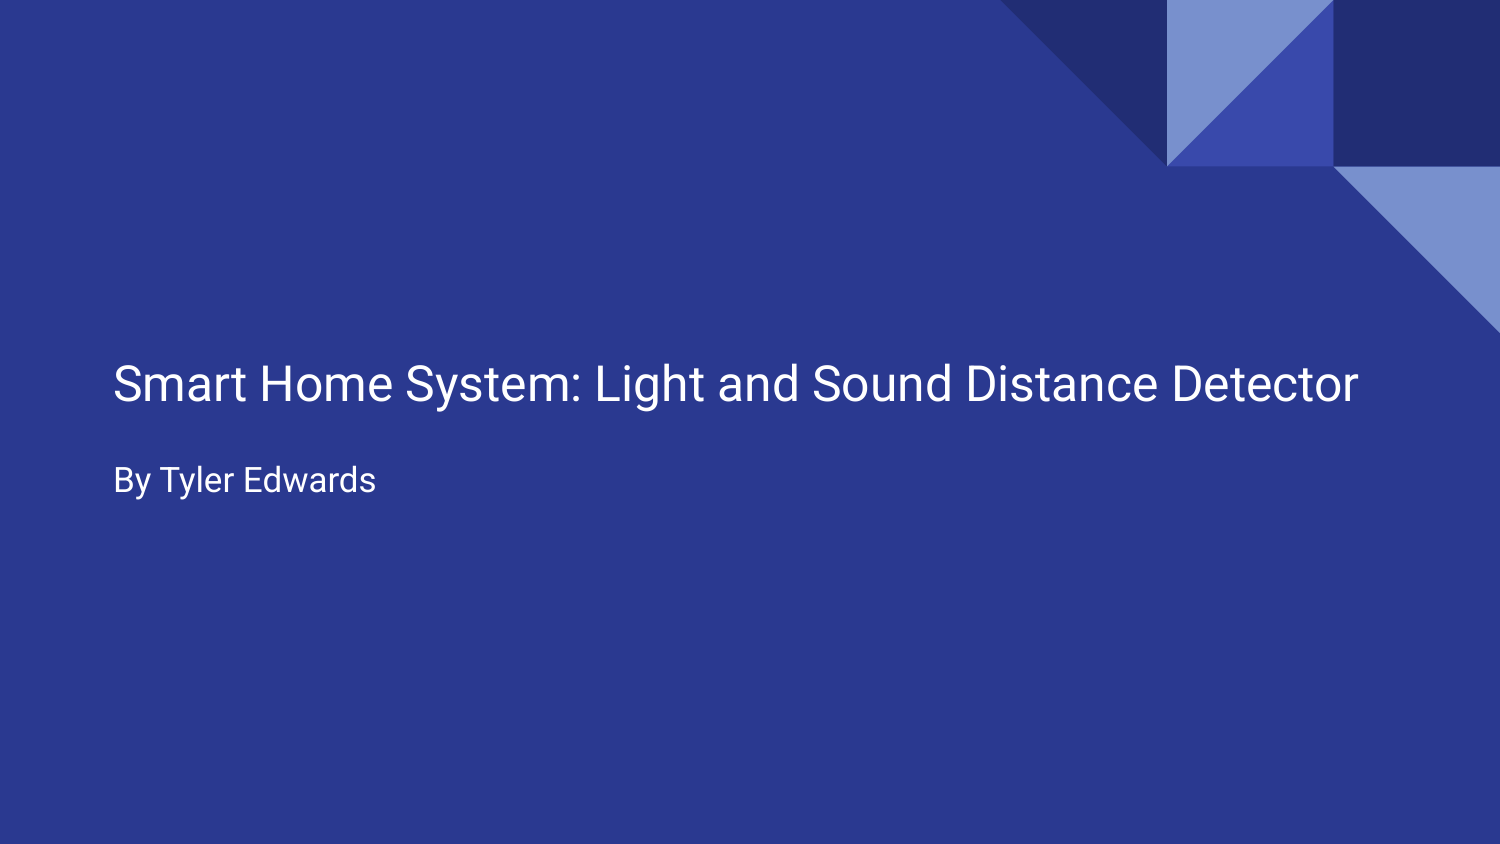

# Smart Home System: Light and Sound Distance Detector
By Tyler Edwards